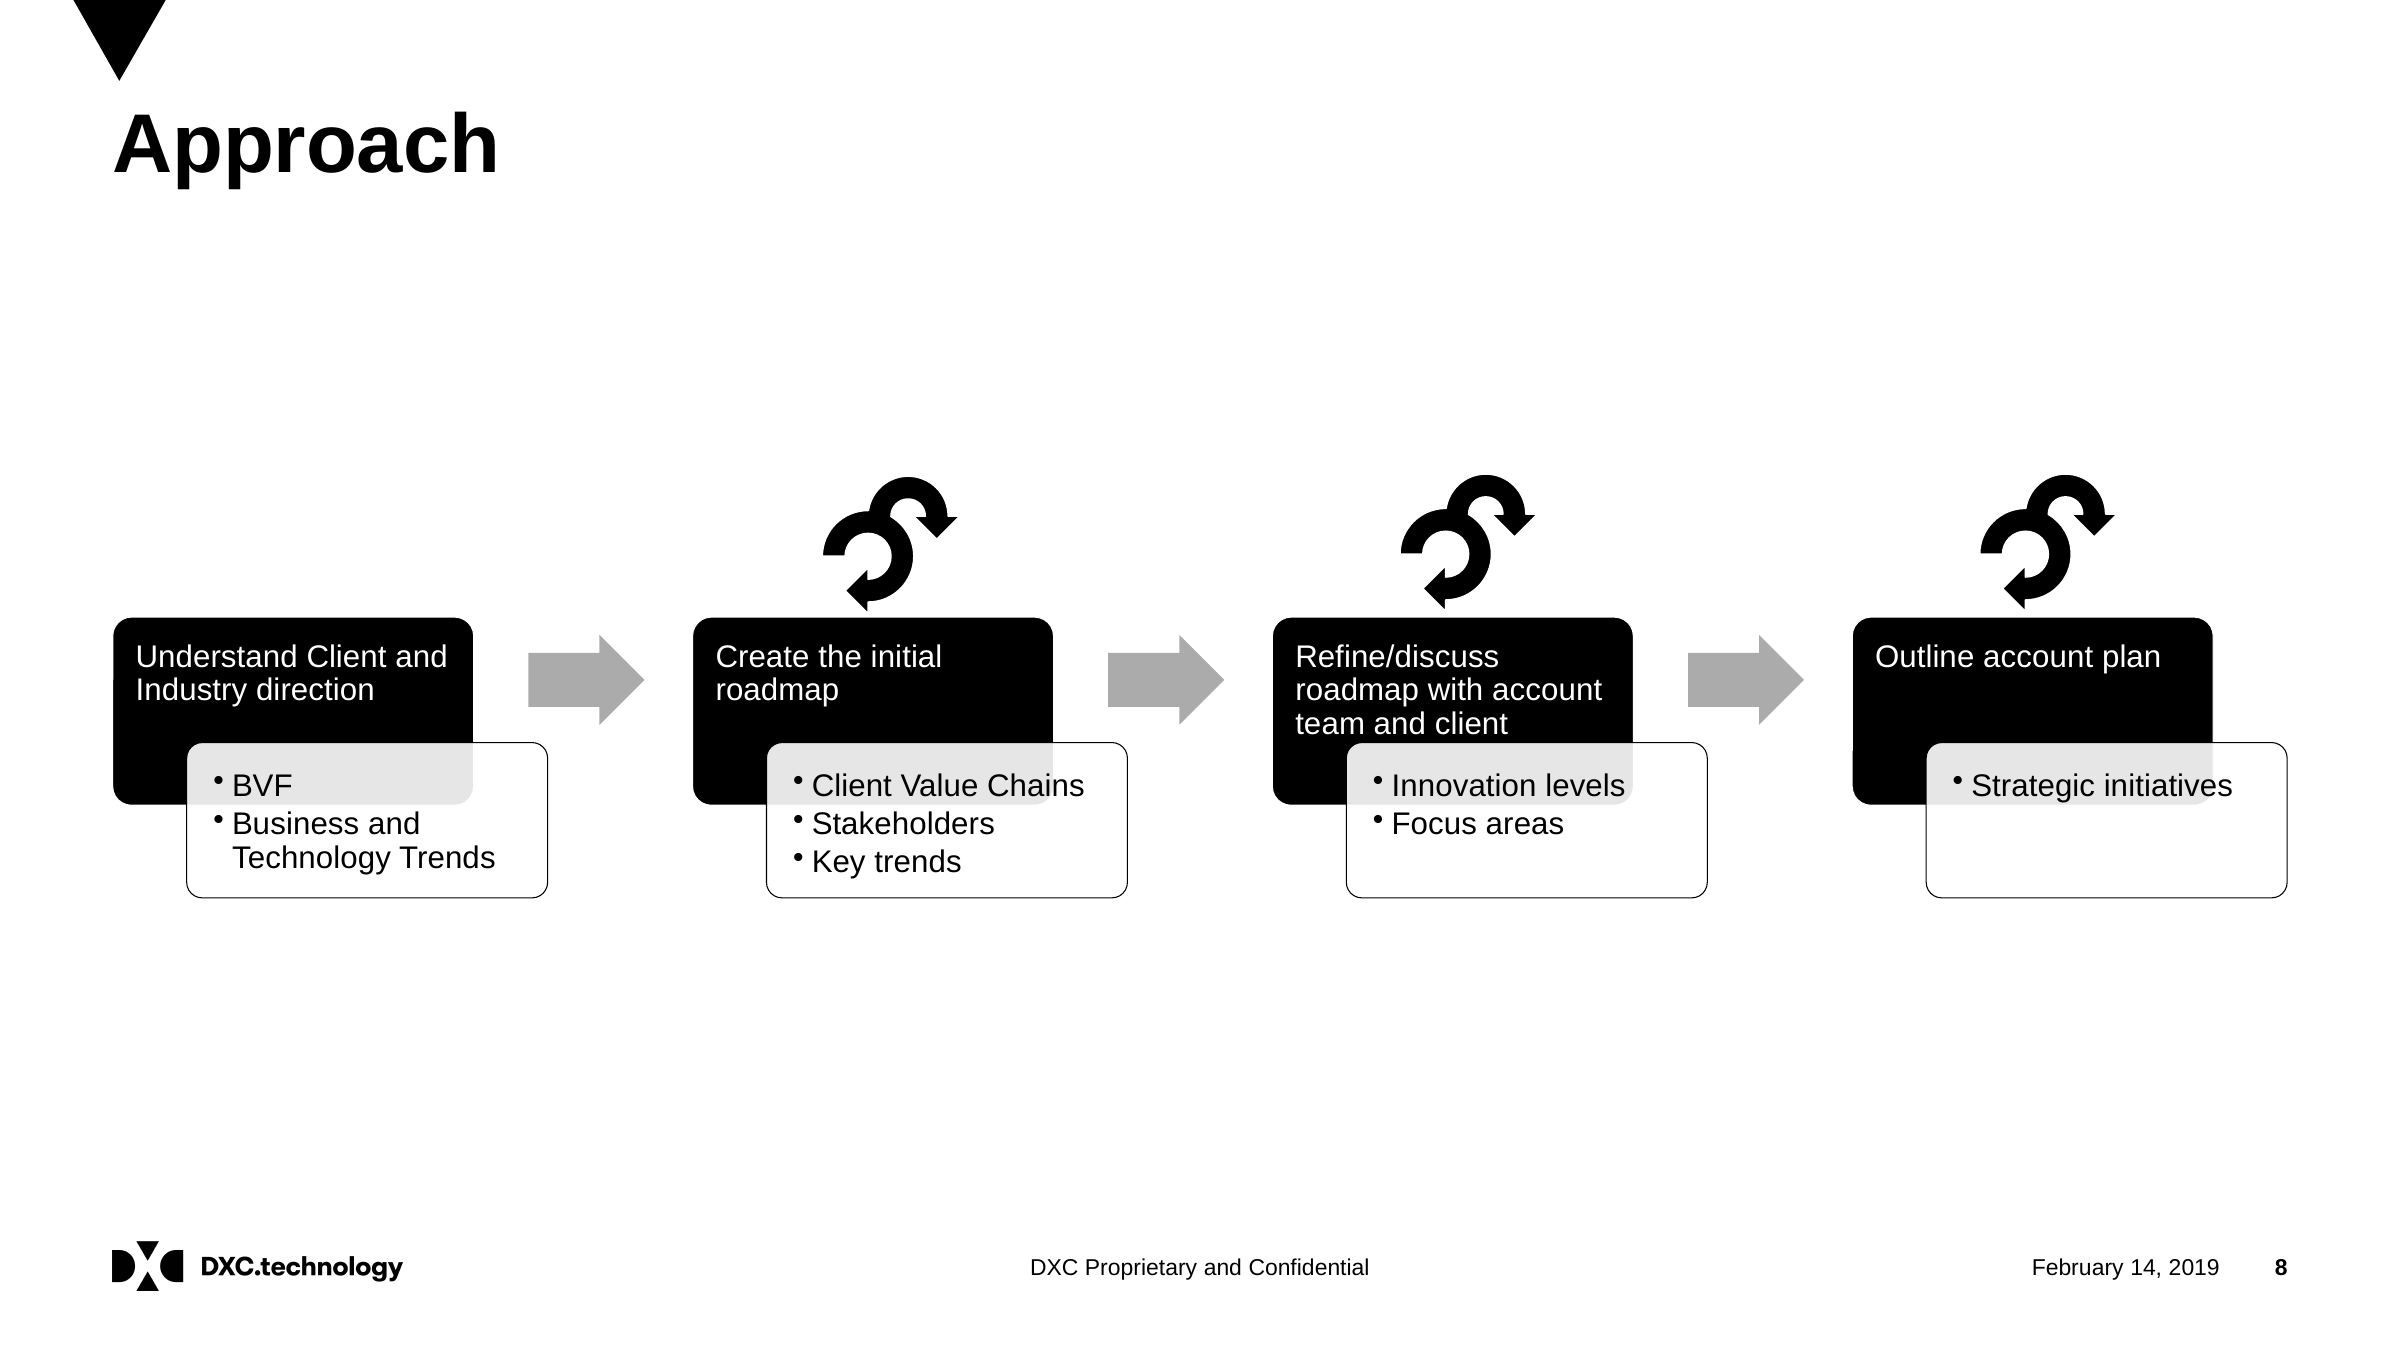

# Approach
Understand Client and Industry direction
BVF
Business and Technology Trends

Create the initial roadmap
Client Value Chains
Stakeholders
Key trends

Refine/discuss roadmap with account team and client
Innovation levels
Focus areas

Outline account plan
Strategic initiatives